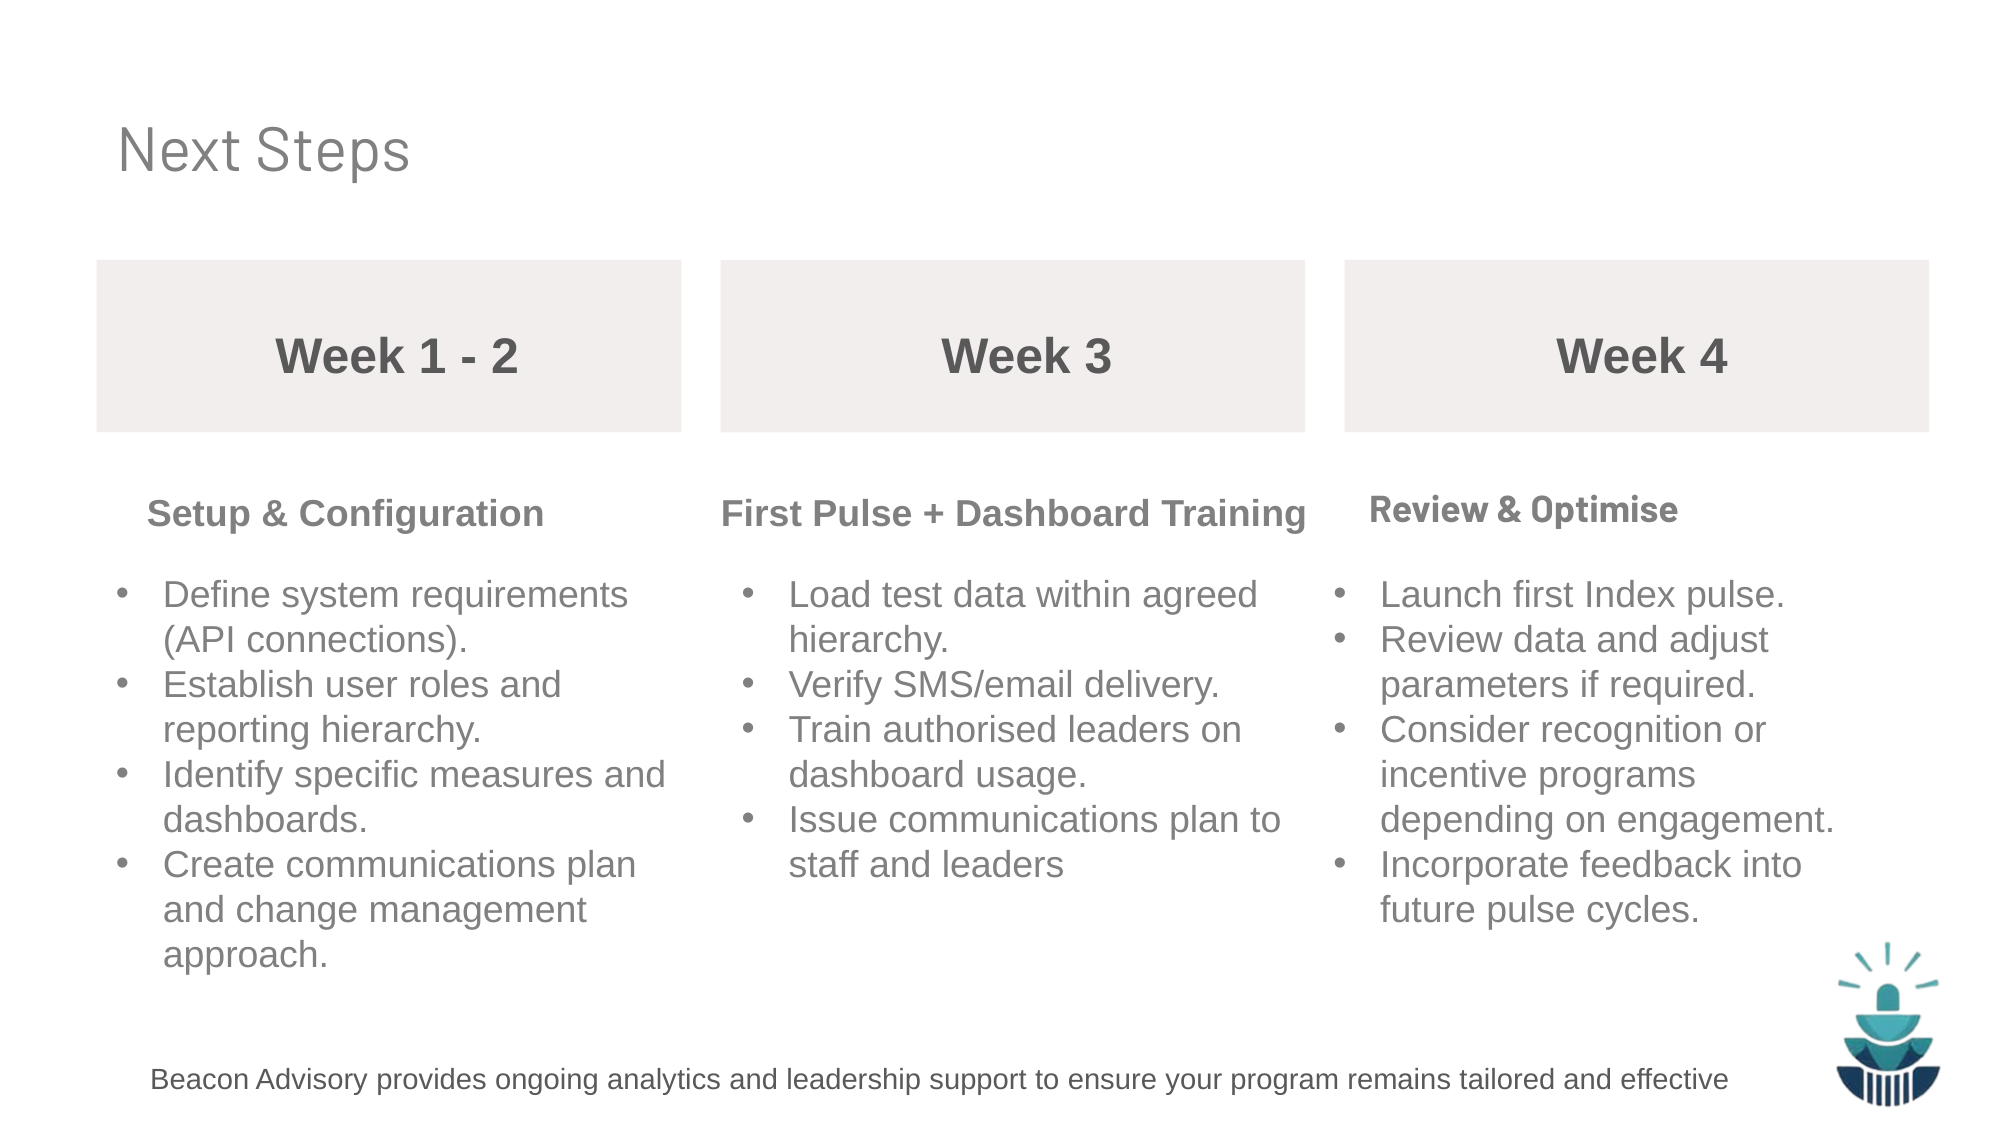

# Next Steps

Week 1 - 2
Week 3
Week 4
Review & Optimise
Setup & Configuration
First Pulse + Dashboard Training
Define system requirements (API connections).
Establish user roles and reporting hierarchy.
Identify specific measures and dashboards.
Create communications plan and change management approach.

Load test data within agreed hierarchy.
Verify SMS/email delivery.
Train authorised leaders on dashboard usage.
Issue communications plan to staff and leaders
Launch first Index pulse.
Review data and adjust parameters if required.
Consider recognition or incentive programs depending on engagement.
Incorporate feedback into future pulse cycles.
Beacon Advisory provides ongoing analytics and leadership support to ensure your program remains tailored and effective